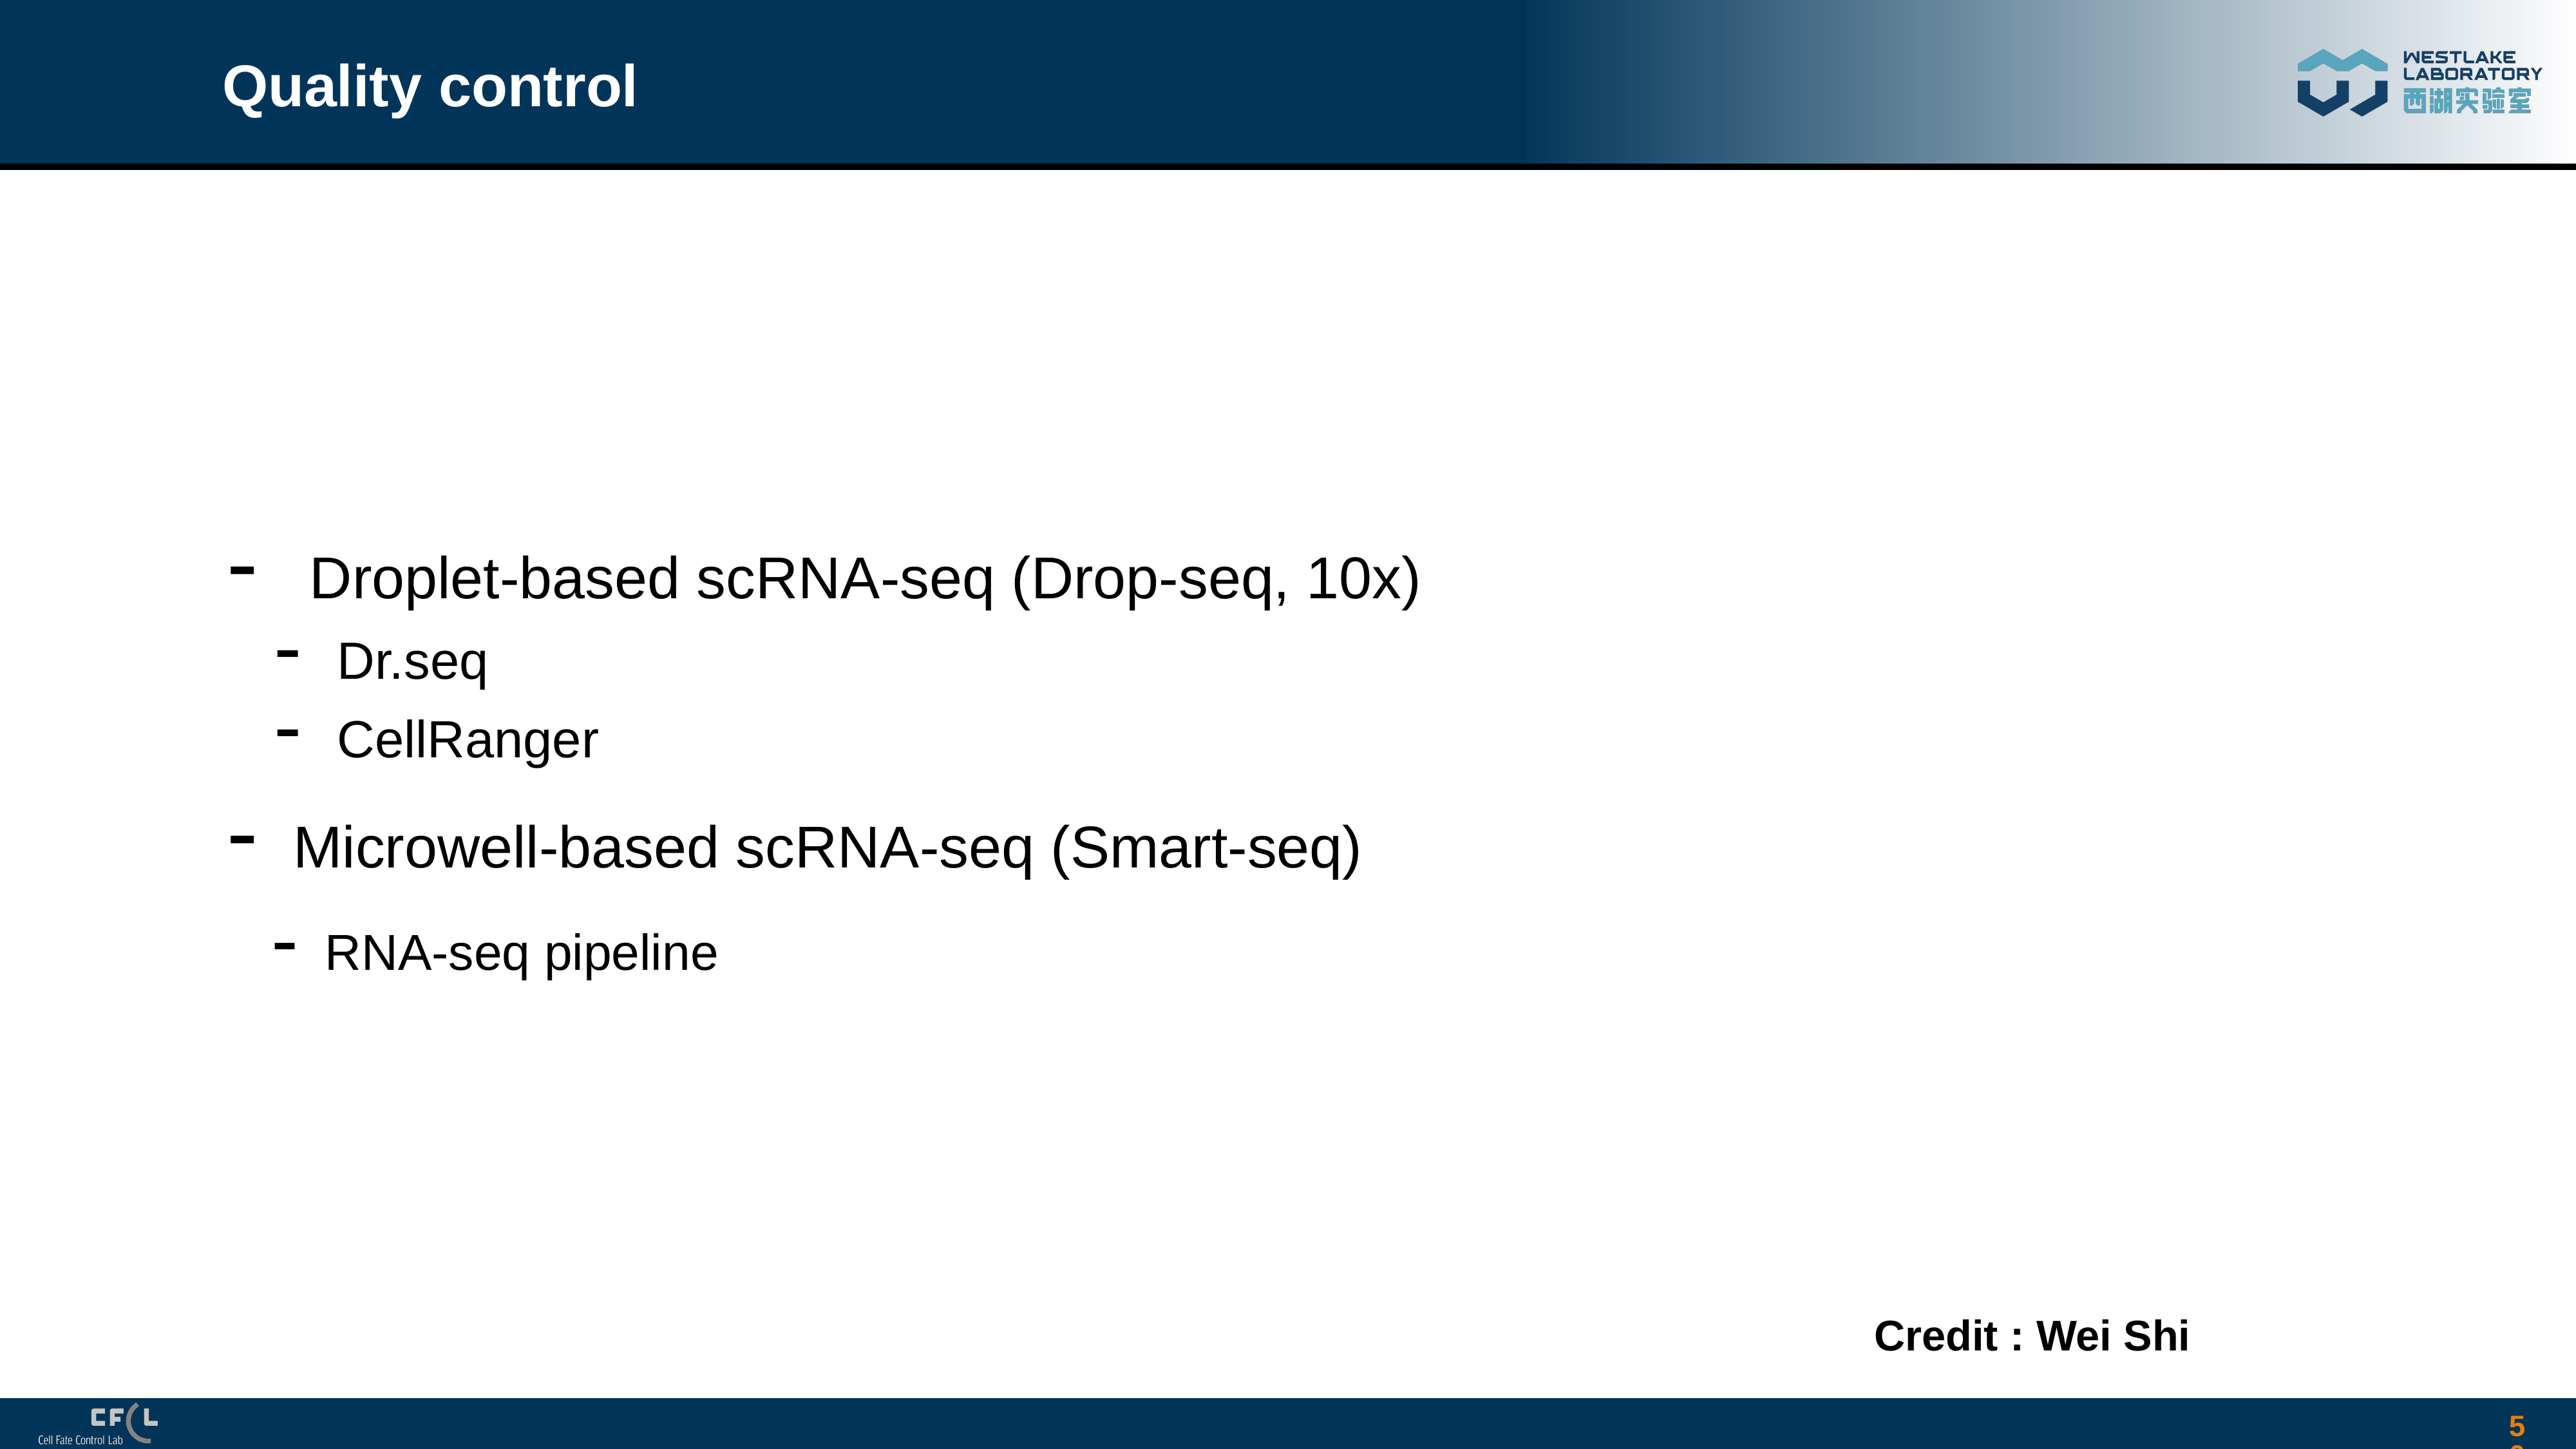

# Quality control
 Droplet-based scRNA-seq (Drop-seq, 10x)
Dr.seq
CellRanger
Microwell-based scRNA-seq (Smart-seq)
RNA-seq pipeline
Credit : Wei Shi
50